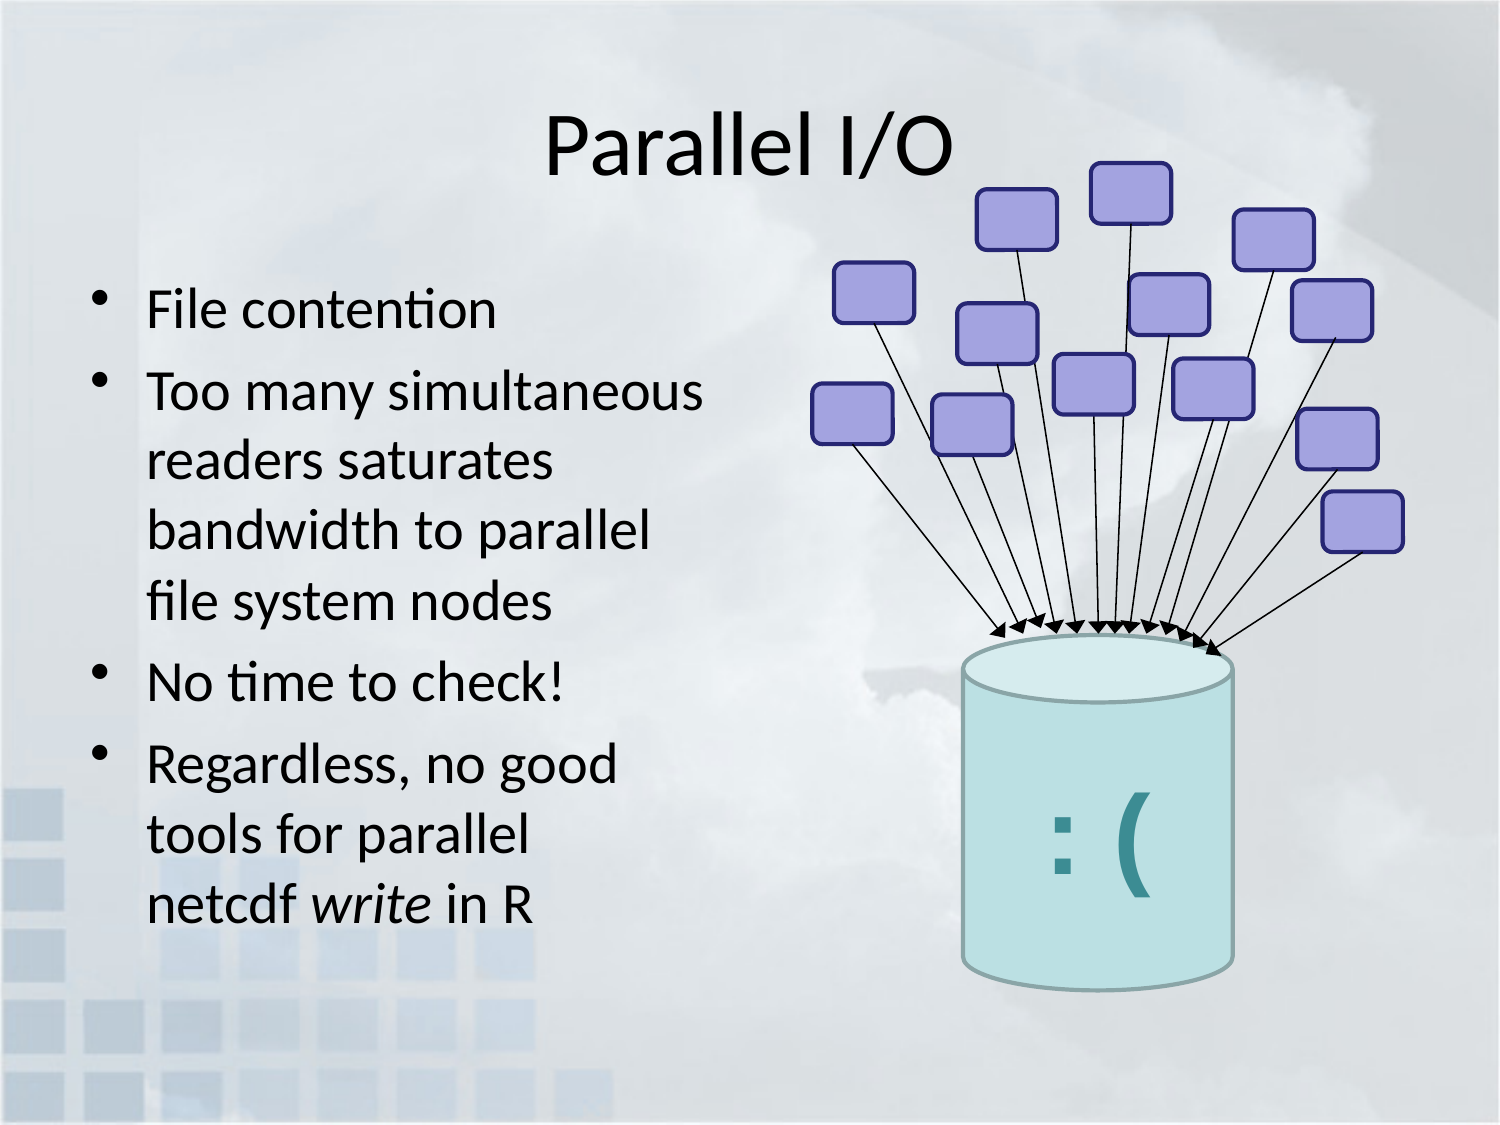

# Parallel I/O

File contention
Too many simultaneous readers saturates bandwidth to parallel file system nodes
No time to check!
Regardless, no good tools for parallel
netcdf write in R

: (